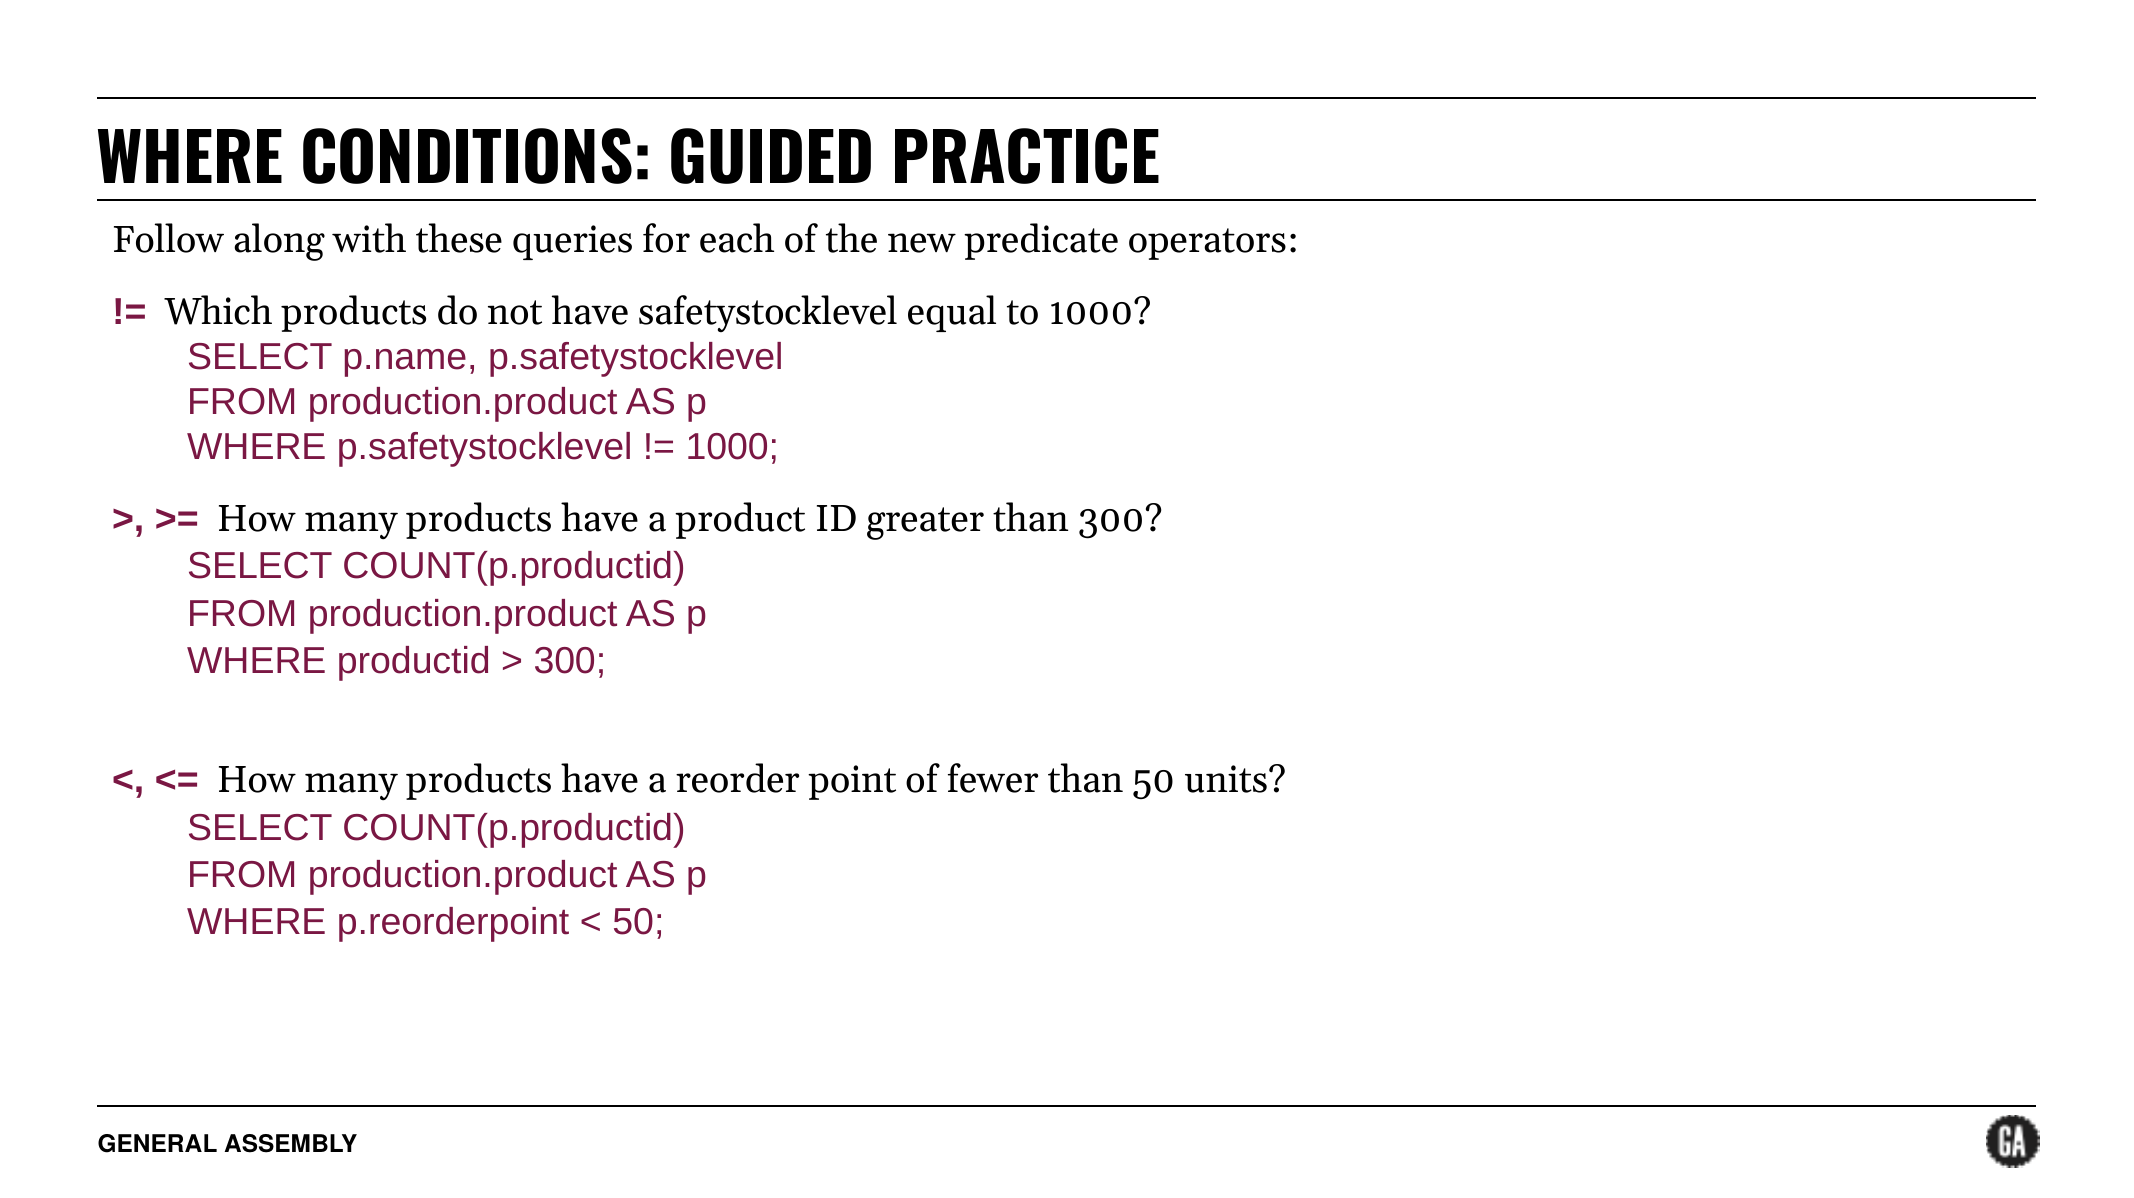

# WHERE CONDITIONS: GUIDED PRACTICE
Follow along with these queries for each of the new predicate operators:
!=  Which products do not have safetystocklevel equal to 1000?
SELECT p.name, p.safetystocklevel
FROM production.product AS p
WHERE p.safetystocklevel != 1000;
>, >=  How many products have a product ID greater than 300?
SELECT COUNT(p.productid)
FROM production.product AS p
WHERE productid > 300;

<, <=  How many products have a reorder point of fewer than 50 units?
SELECT COUNT(p.productid)
FROM production.product AS p
WHERE p.reorderpoint < 50;